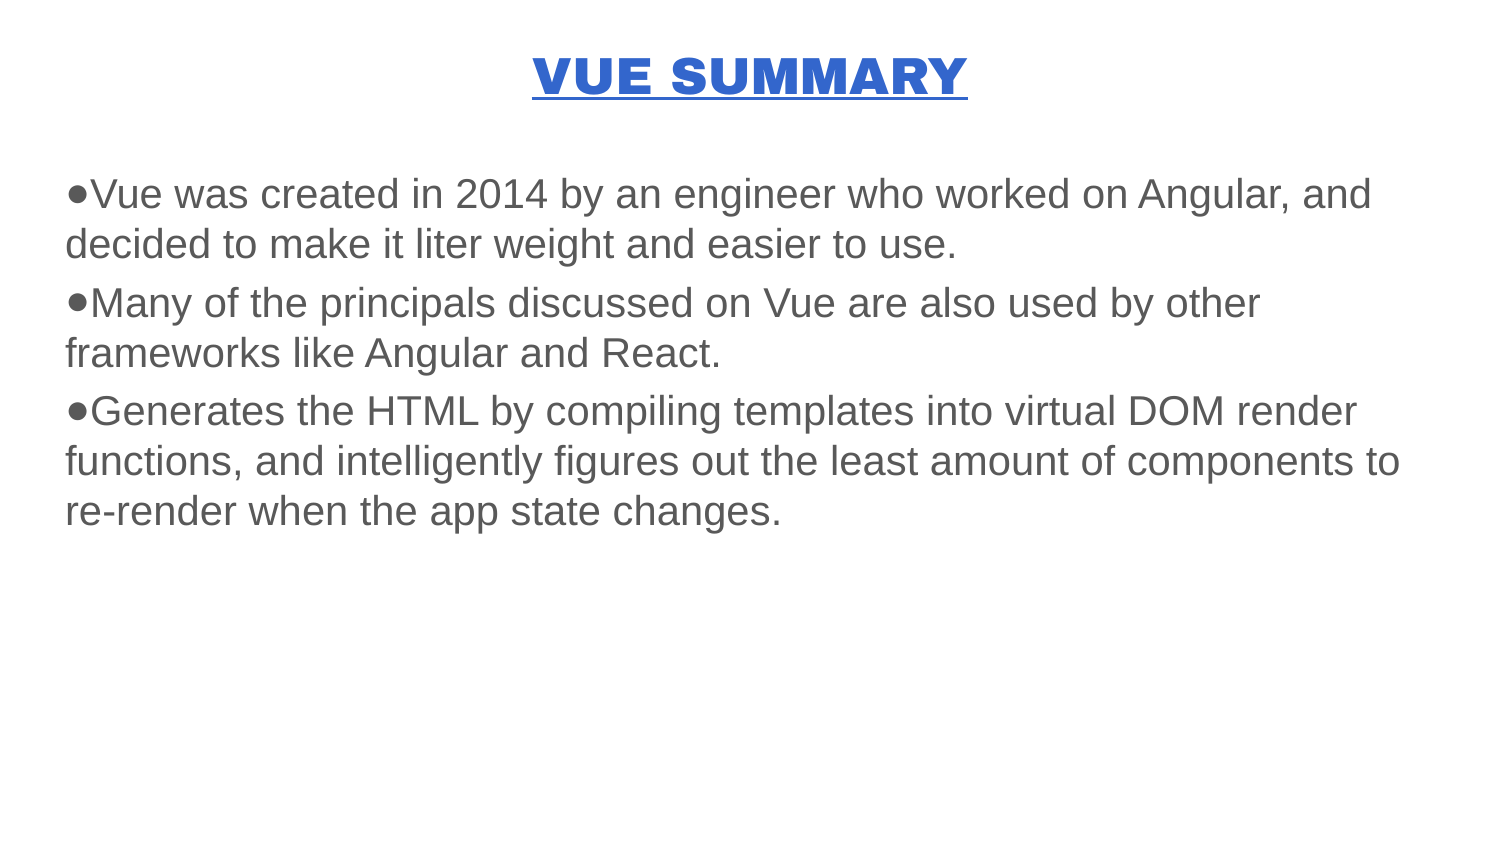

# VUE SUMMARY
Vue was created in 2014 by an engineer who worked on Angular, and decided to make it liter weight and easier to use.
Many of the principals discussed on Vue are also used by other frameworks like Angular and React.
Generates the HTML by compiling templates into virtual DOM render functions, and intelligently figures out the least amount of components to re-render when the app state changes.